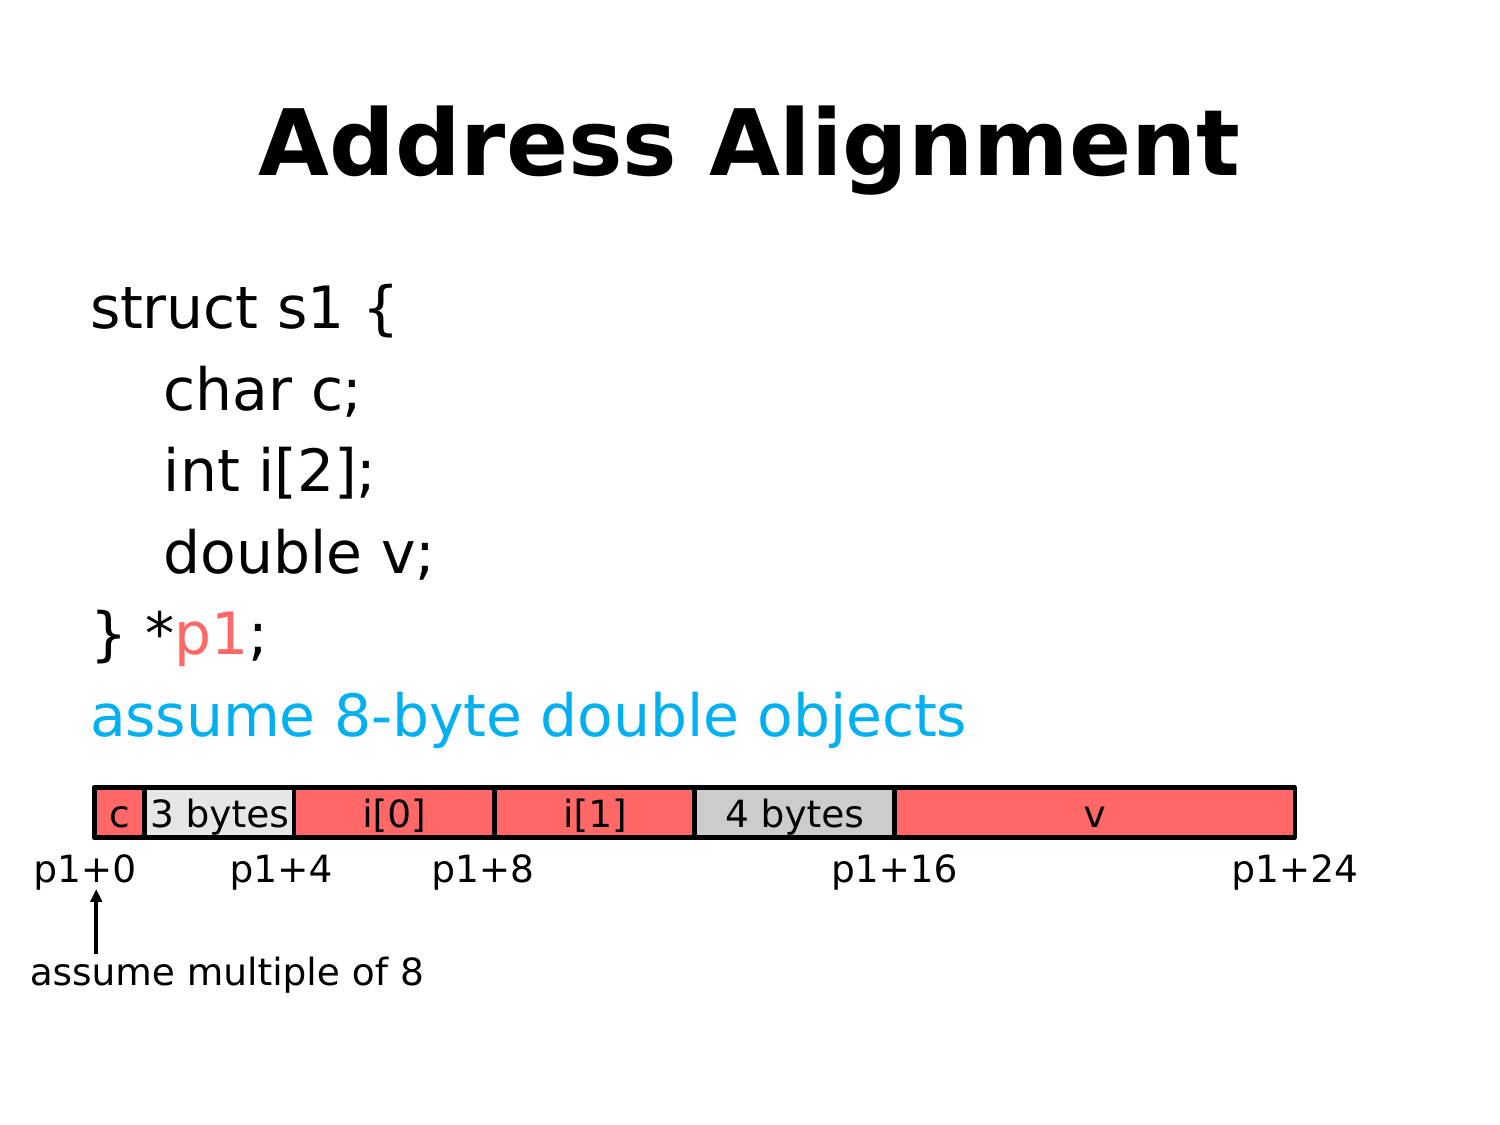

# Address Alignment
struct s1 {
    char c;
    int i[2];
    double v;
} *p1;
assume 8-byte double objects

3 bytes
c
i[0]
i[1]
4 bytes
v
p1+0
p1+4
p1+8
p1+16
p1+24
assume multiple of 8